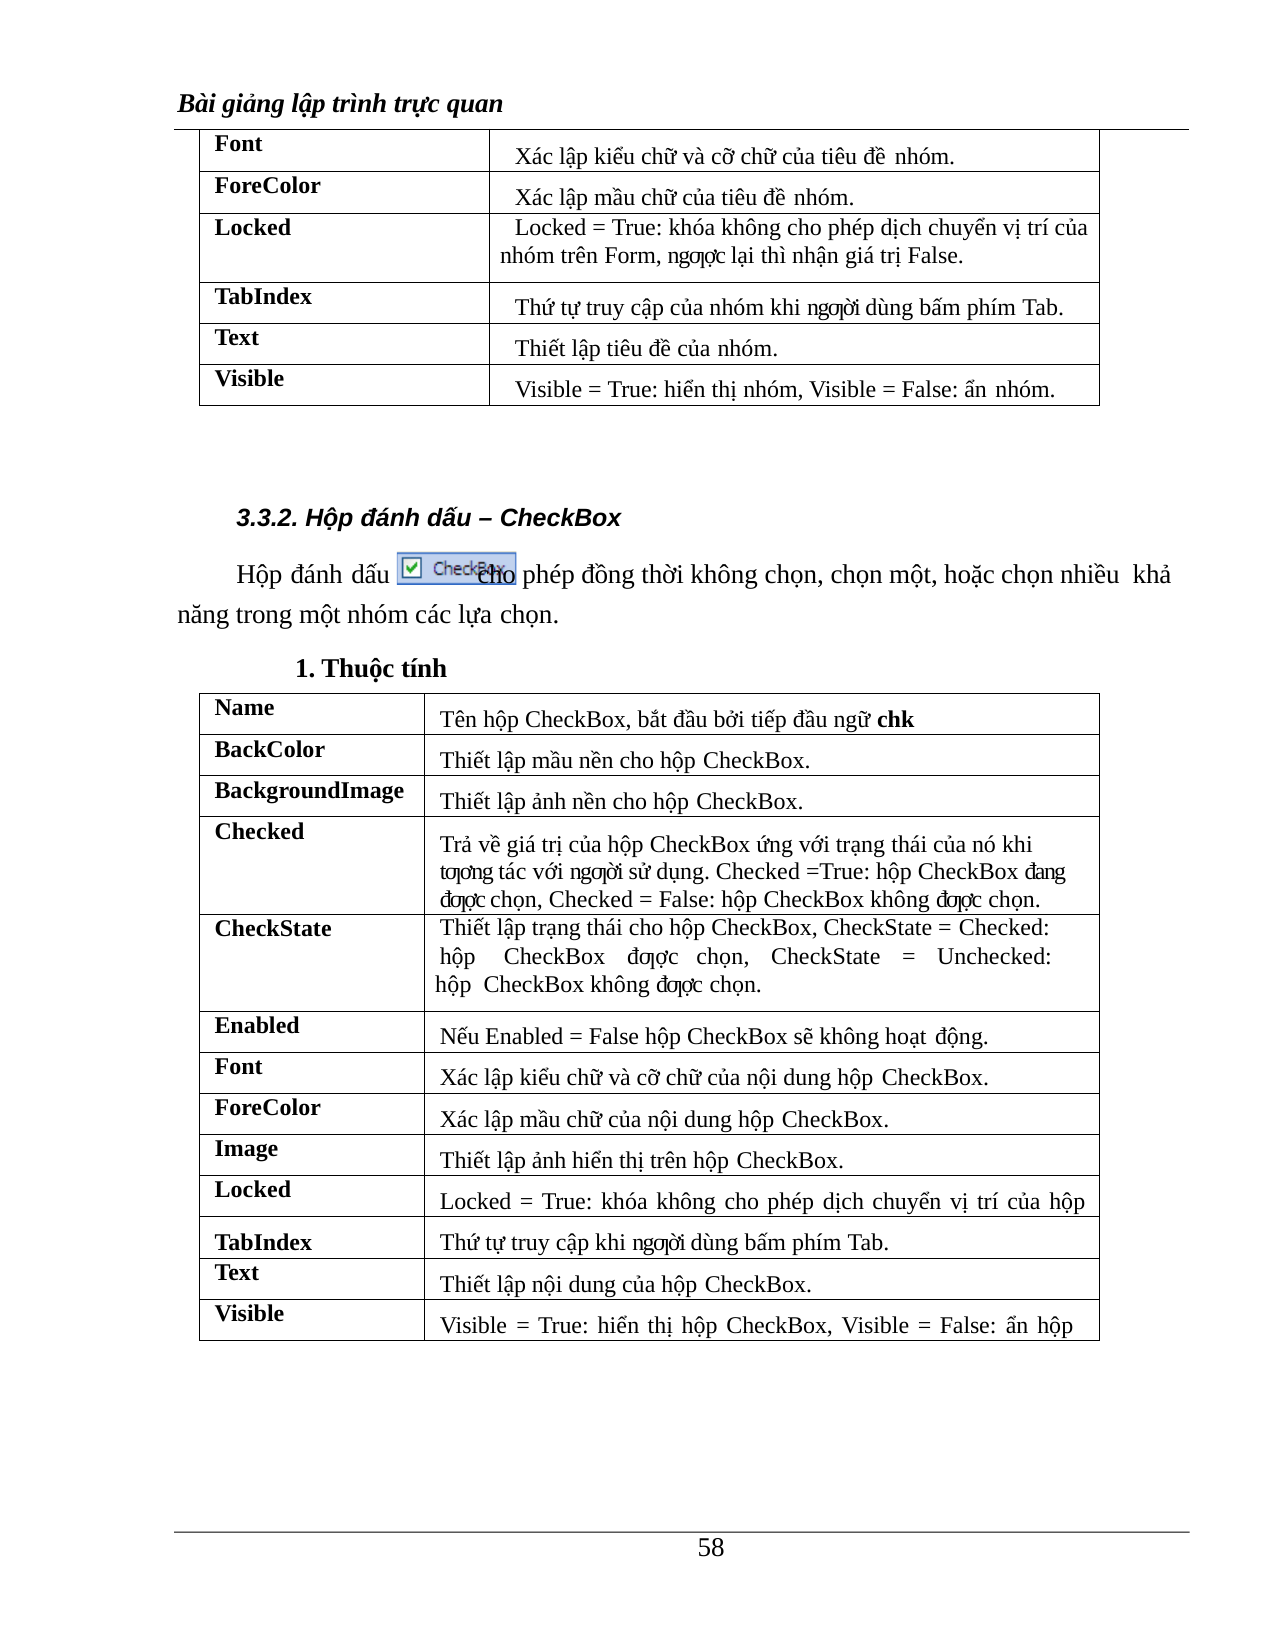

Bài giảng lập trình trực quan
|  | Font | Xác lập kiểu chữ và cỡ chữ của tiêu đề nhóm. |  |
| --- | --- | --- | --- |
|  | ForeColor | Xác lập mầu chữ của tiêu đề nhóm. |  |
|  | Locked | Locked = True: khóa không cho phép dịch chuyển vị trí của nhóm trên Form, ngƣợc lại thì nhận giá trị False. |  |
|  | TabIndex | Thứ tự truy cập của nhóm khi ngƣời dùng bấm phím Tab. |  |
|  | Text | Thiết lập tiêu đề của nhóm. |  |
|  | Visible | Visible = True: hiển thị nhóm, Visible = False: ẩn nhóm. |  |
3.3.2. Hộp đánh dấu – CheckBox
Hộp đánh dấu	cho phép đồng thời không chọn, chọn một, hoặc chọn nhiều  khả năng trong một nhóm các lựa chọn.
1. Thuộc tính

| Name | Tên hộp CheckBox, bắt đầu bởi tiếp đầu ngữ chk |
| --- | --- |
| BackColor | Thiết lập mầu nền cho hộp CheckBox. |
| BackgroundImage | Thiết lập ảnh nền cho hộp CheckBox. |
| Checked | Trả về giá trị của hộp CheckBox ứng với trạng thái của nó khi tƣơng tác với ngƣời sử dụng. Checked =True: hộp CheckBox đang đƣợc chọn, Checked = False: hộp CheckBox không đƣợc chọn. |
| CheckState | Thiết lập trạng thái cho hộp CheckBox, CheckState = Checked: hộp CheckBox đƣợc chọn, CheckState = Unchecked: hộp CheckBox không đƣợc chọn. |
| Enabled | Nếu Enabled = False hộp CheckBox sẽ không hoạt động. |
| Font | Xác lập kiểu chữ và cỡ chữ của nội dung hộp CheckBox. |
| ForeColor | Xác lập mầu chữ của nội dung hộp CheckBox. |
| Image | Thiết lập ảnh hiển thị trên hộp CheckBox. |
| Locked | Locked = True: khóa không cho phép dịch chuyển vị trí của hộp |
| TabIndex | Thứ tự truy cập khi ngƣời dùng bấm phím Tab. |
| Text | Thiết lập nội dung của hộp CheckBox. |
| Visible | Visible = True: hiển thị hộp CheckBox, Visible = False: ẩn hộp |
58